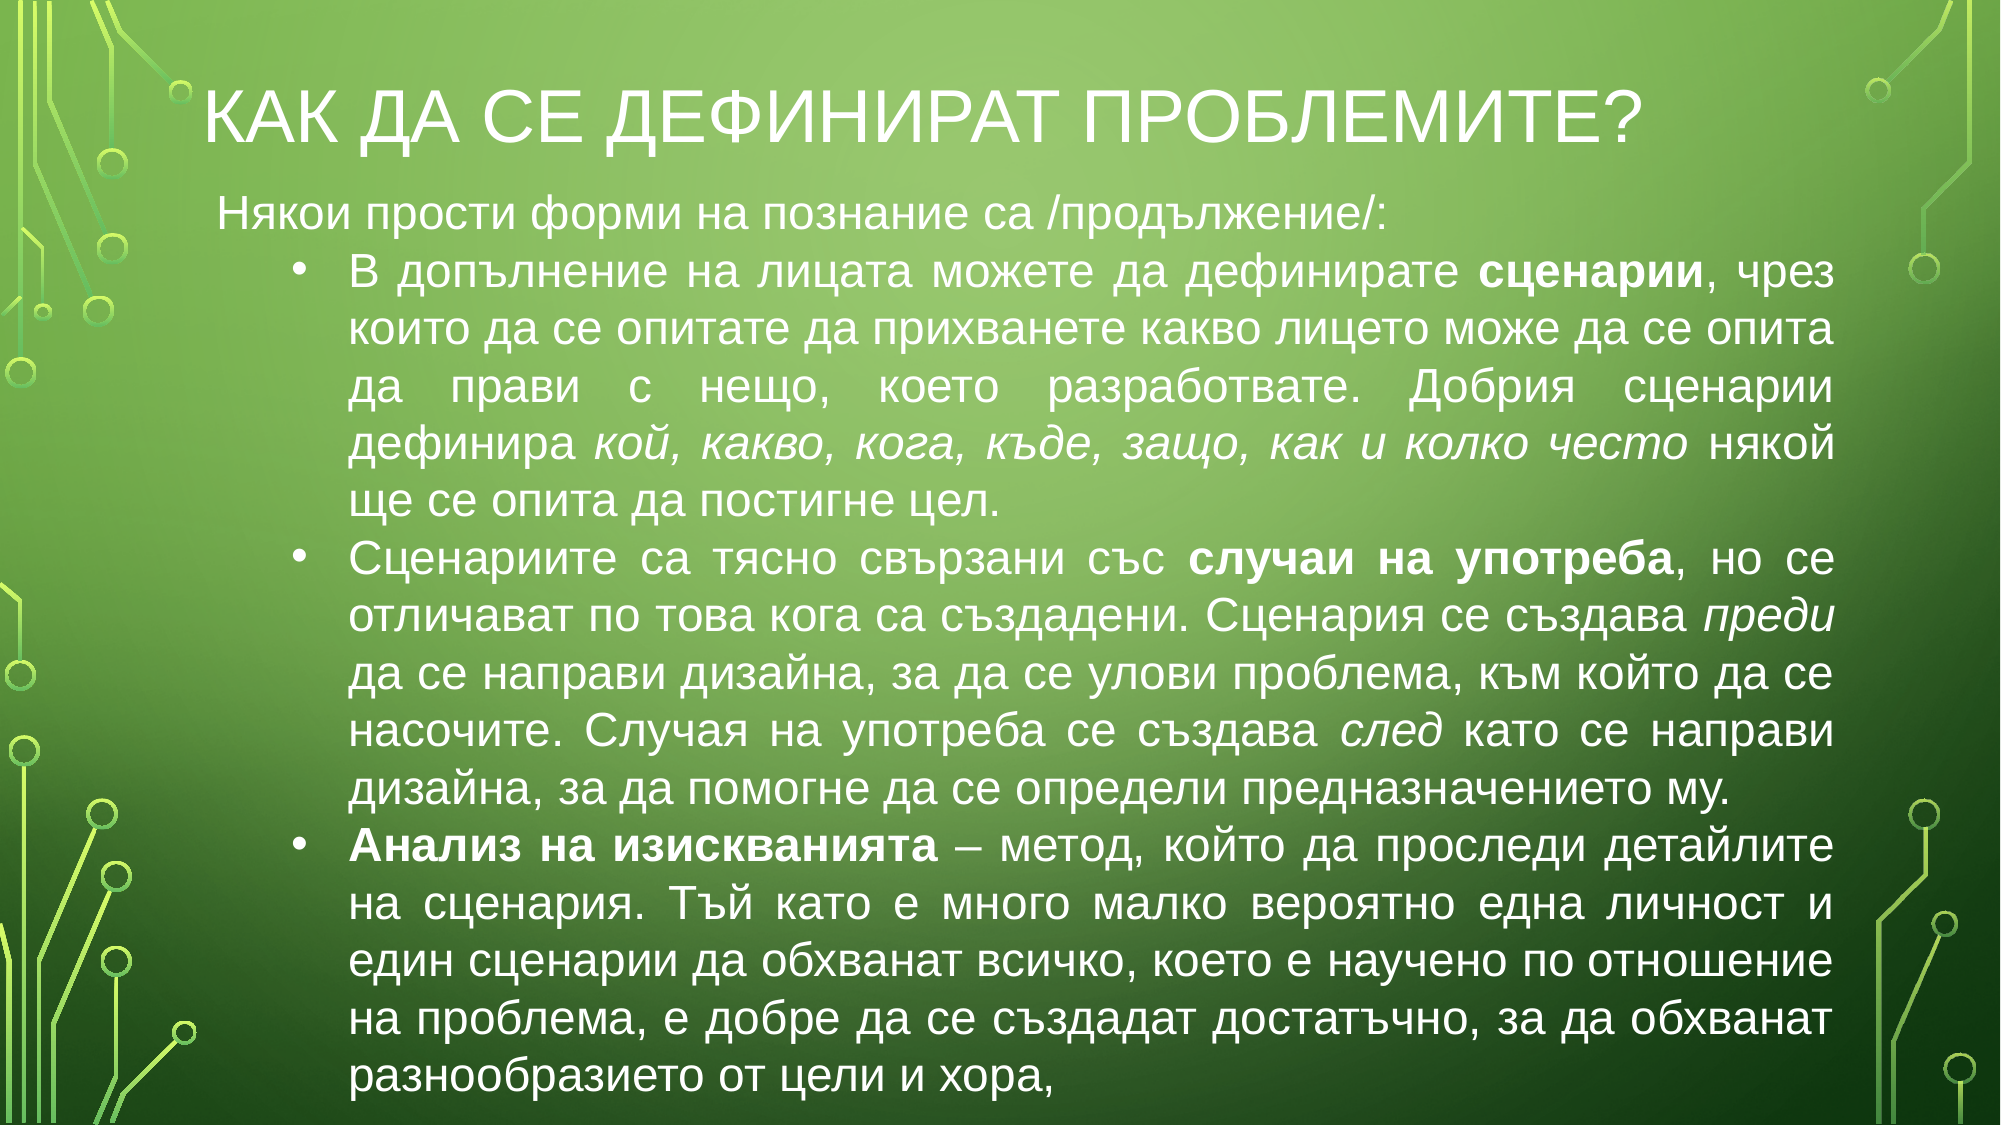

# Как да се дефинират проблемите?
Някои прости форми на познание са /продължение/:
В допълнение на лицата можете да дефинирате сценарии, чрез които да се опитате да прихванете какво лицето може да се опита да прави с нещо, което разработвате. Добрия сценарии дефинира кой, какво, кога, къде, защо, как и колко често някой ще се опита да постигне цел.
Сценариите са тясно свързани със случаи на употреба, но се отличават по това кога са създадени. Сценария се създава преди да се направи дизайна, за да се улови проблема, към който да се насочите. Случая на употреба се създава след като се направи дизайна, за да помогне да се определи предназначението му.
Анализ на изискванията – метод, който да проследи детайлите на сценария. Тъй като е много малко вероятно една личност и един сценарии да обхванат всичко, което е научено по отношение на проблема, е добре да се създадат достатъчно, за да обхванат разнообразието от цели и хора,